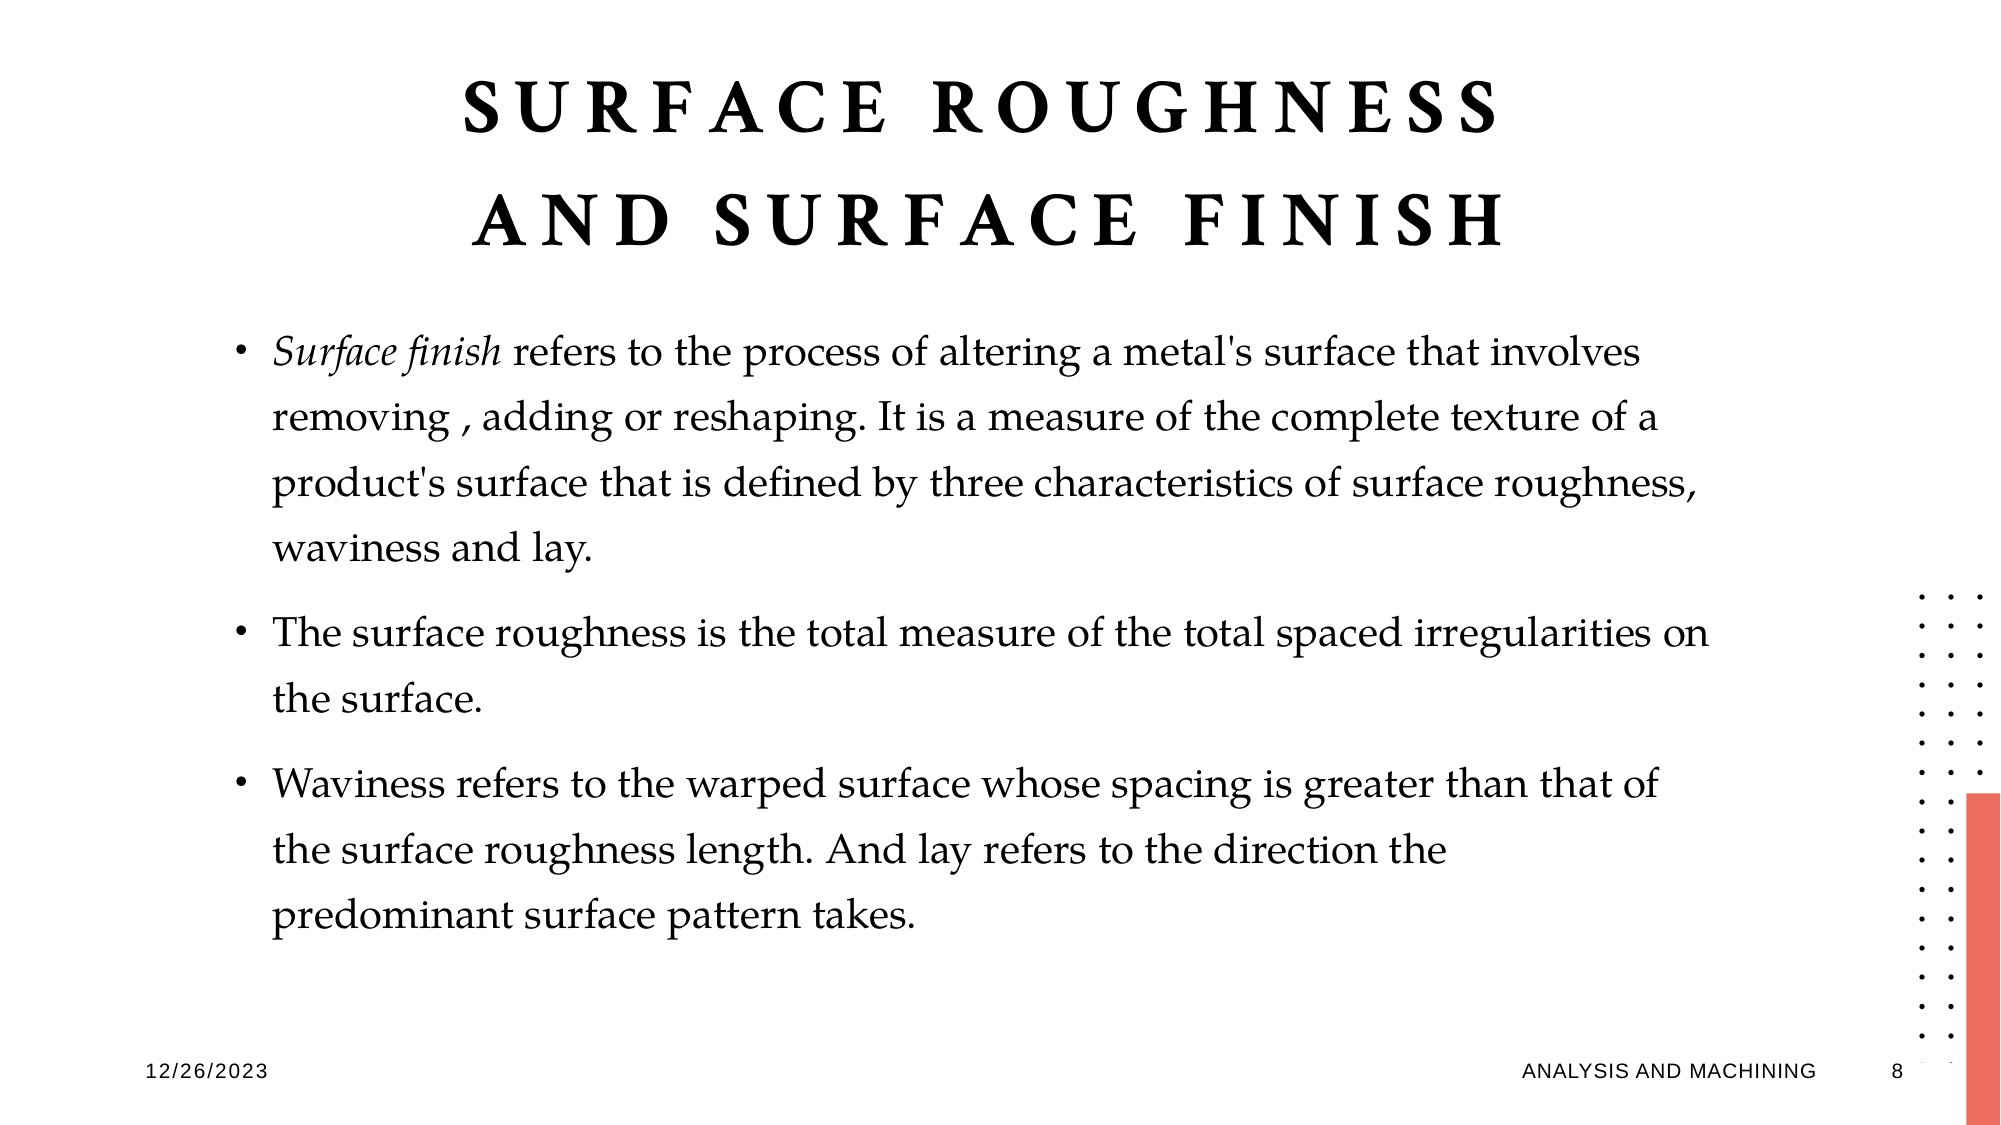

# Surface roughness and surface finish
Surface finish refers to the process of altering a metal's surface that involves removing , adding or reshaping. It is a measure of the complete texture of a product's surface that is defined by three characteristics of surface roughness, waviness and lay.
The surface roughness is the total measure of the total spaced irregularities on the surface.
Waviness refers to the warped surface whose spacing is greater than that of the surface roughness length. And lay refers to the direction the predominant surface pattern takes.
12/26/2023
ANALYSIS AND MACHINING
8